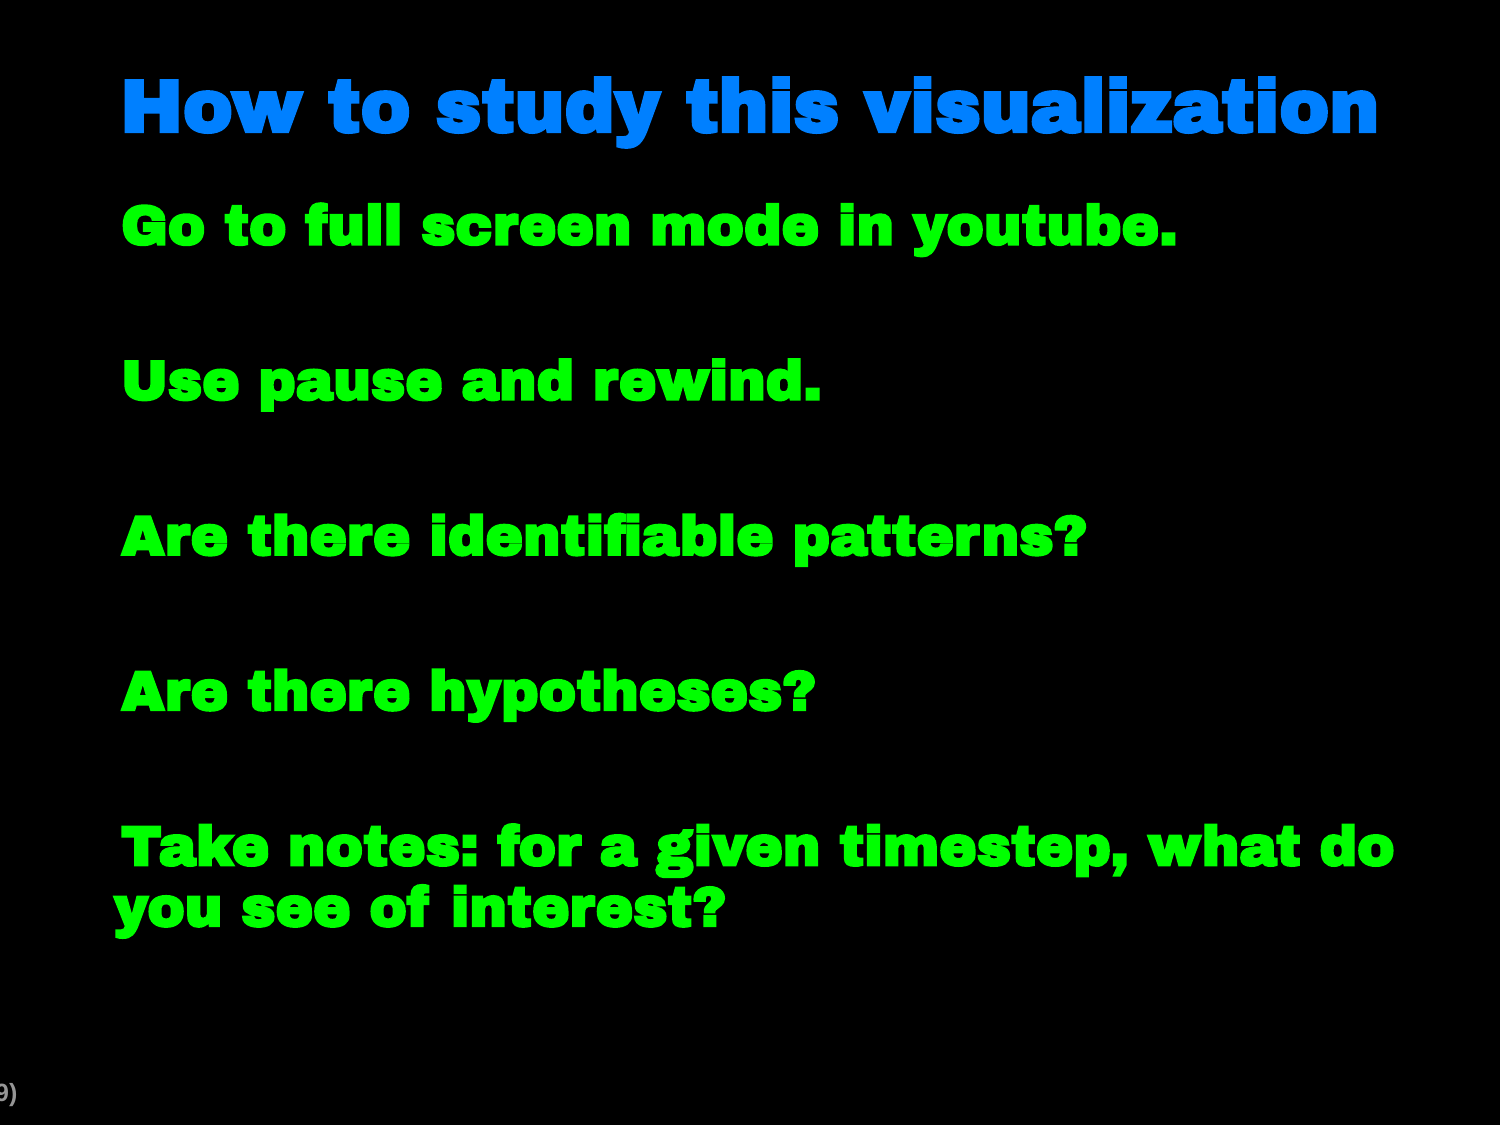

# How to study this visualization
Go to full screen mode in youtube.

Use pause and rewind.

Are there identifiable patterns?

Are there hypotheses?

Take notes: for a given timestep, what do you see of interest?